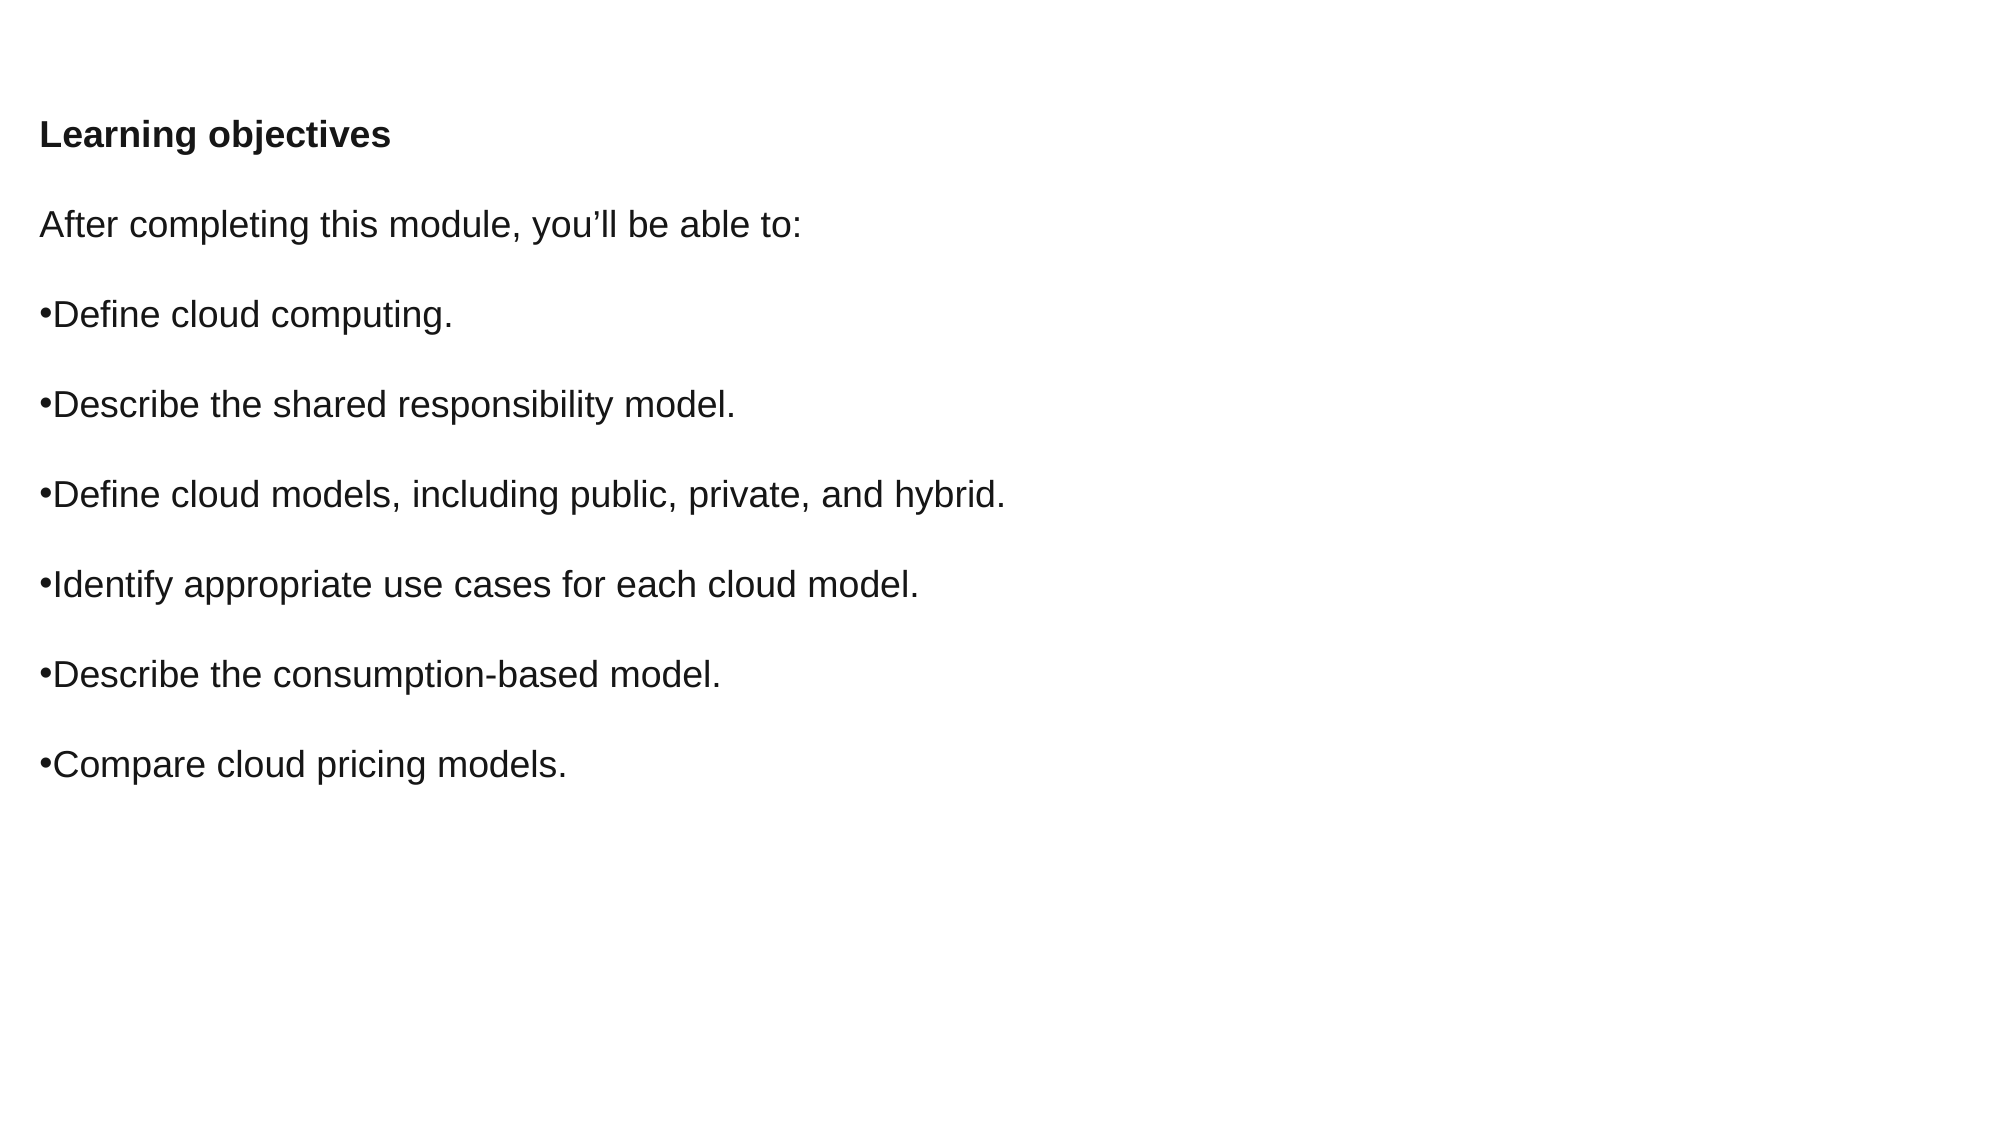

Learning objectives
After completing this module, you’ll be able to:
Define cloud computing.
Describe the shared responsibility model.
Define cloud models, including public, private, and hybrid.
Identify appropriate use cases for each cloud model.
Describe the consumption-based model.
Compare cloud pricing models.